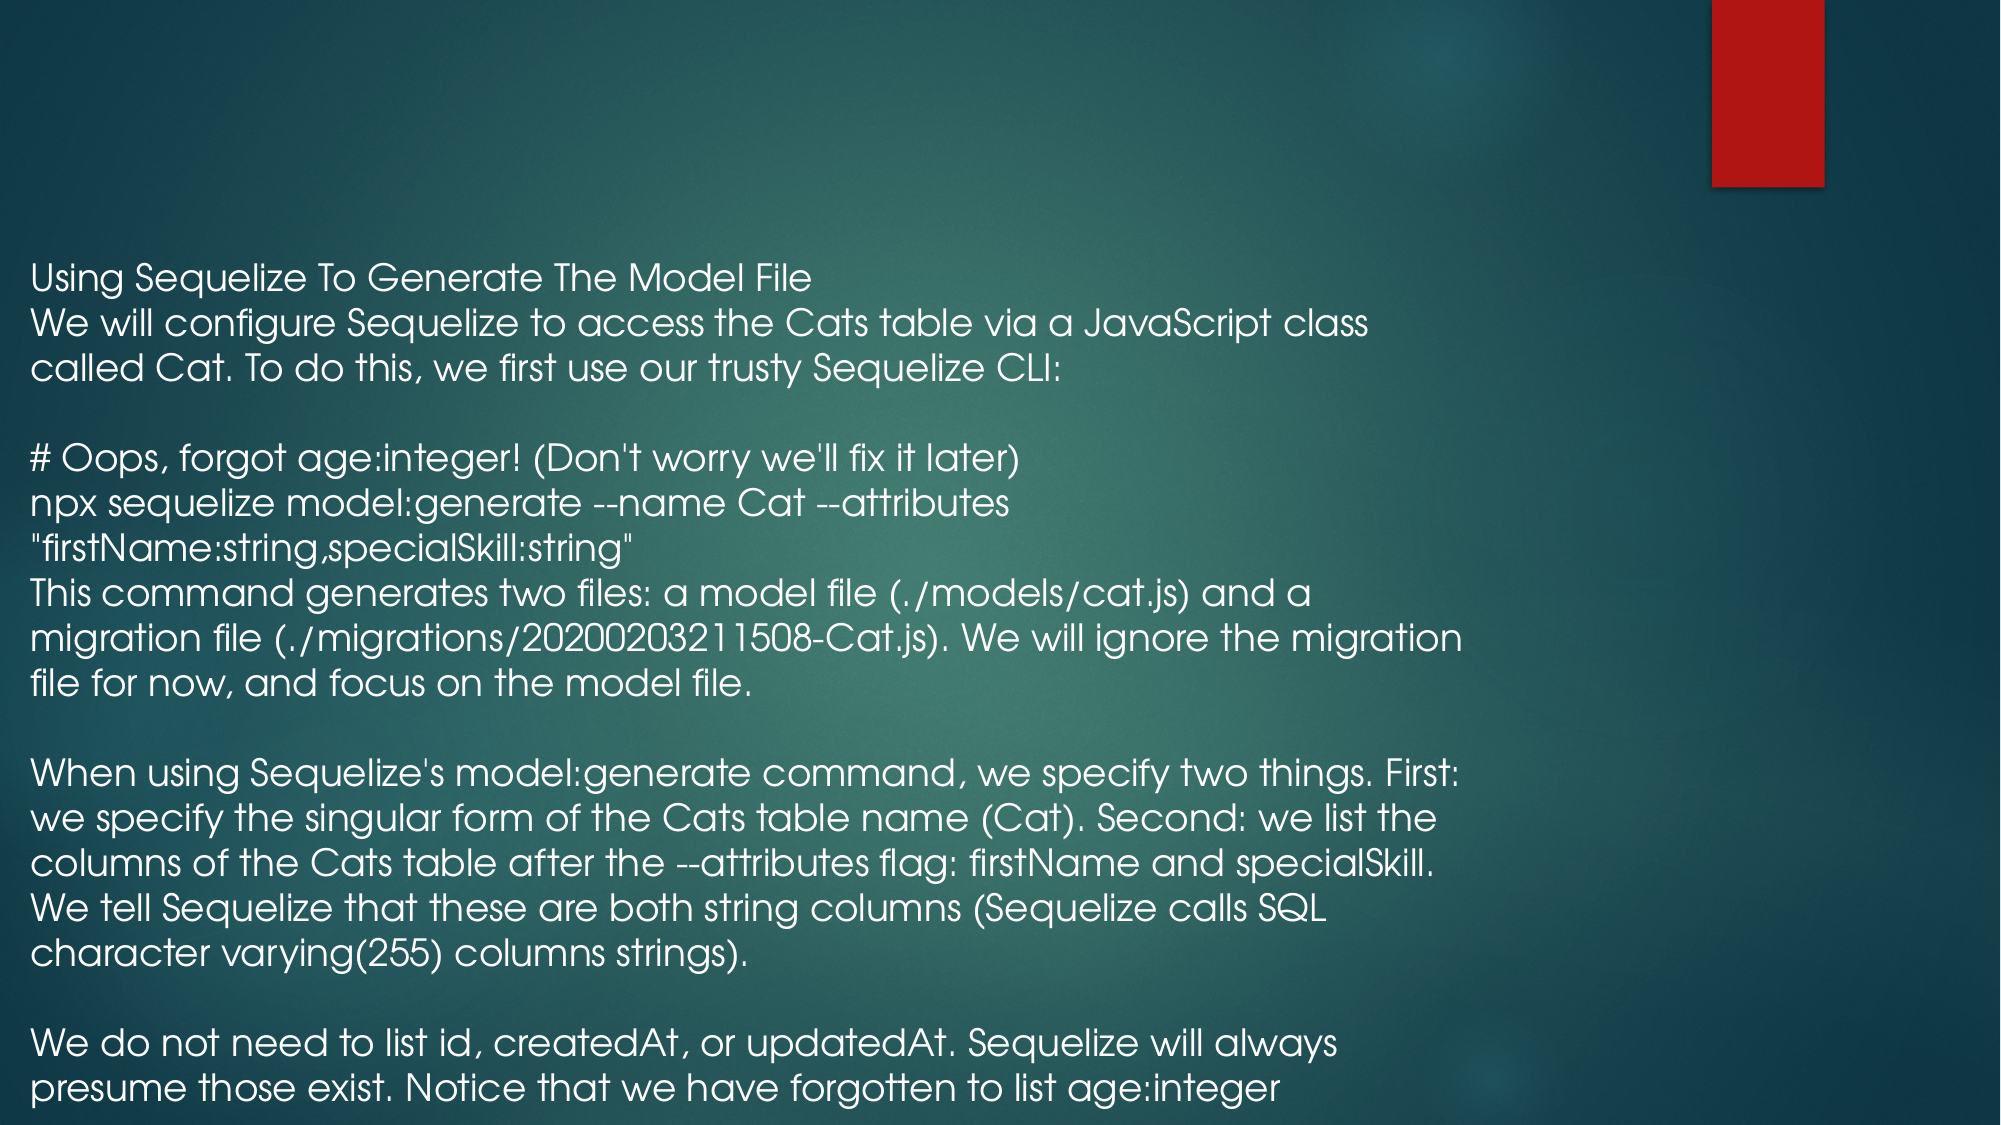

Using Sequelize To Generate The Model File
We will configure Sequelize to access the Cats table via a JavaScript class called Cat. To do this, we first use our trusty Sequelize CLI:

# Oops, forgot age:integer! (Don't worry we'll fix it later)
npx sequelize model:generate --name Cat --attributes "firstName:string,specialSkill:string"
This command generates two files: a model file (./models/cat.js) and a migration file (./migrations/20200203211508-Cat.js). We will ignore the migration file for now, and focus on the model file.

When using Sequelize's model:generate command, we specify two things. First: we specify the singular form of the Cats table name (Cat). Second: we list the columns of the Cats table after the --attributes flag: firstName and specialSkill. We tell Sequelize that these are both string columns (Sequelize calls SQL character varying(255) columns strings).

We do not need to list id, createdAt, or updatedAt. Sequelize will always presume those exist. Notice that we have forgotten to list age:integer